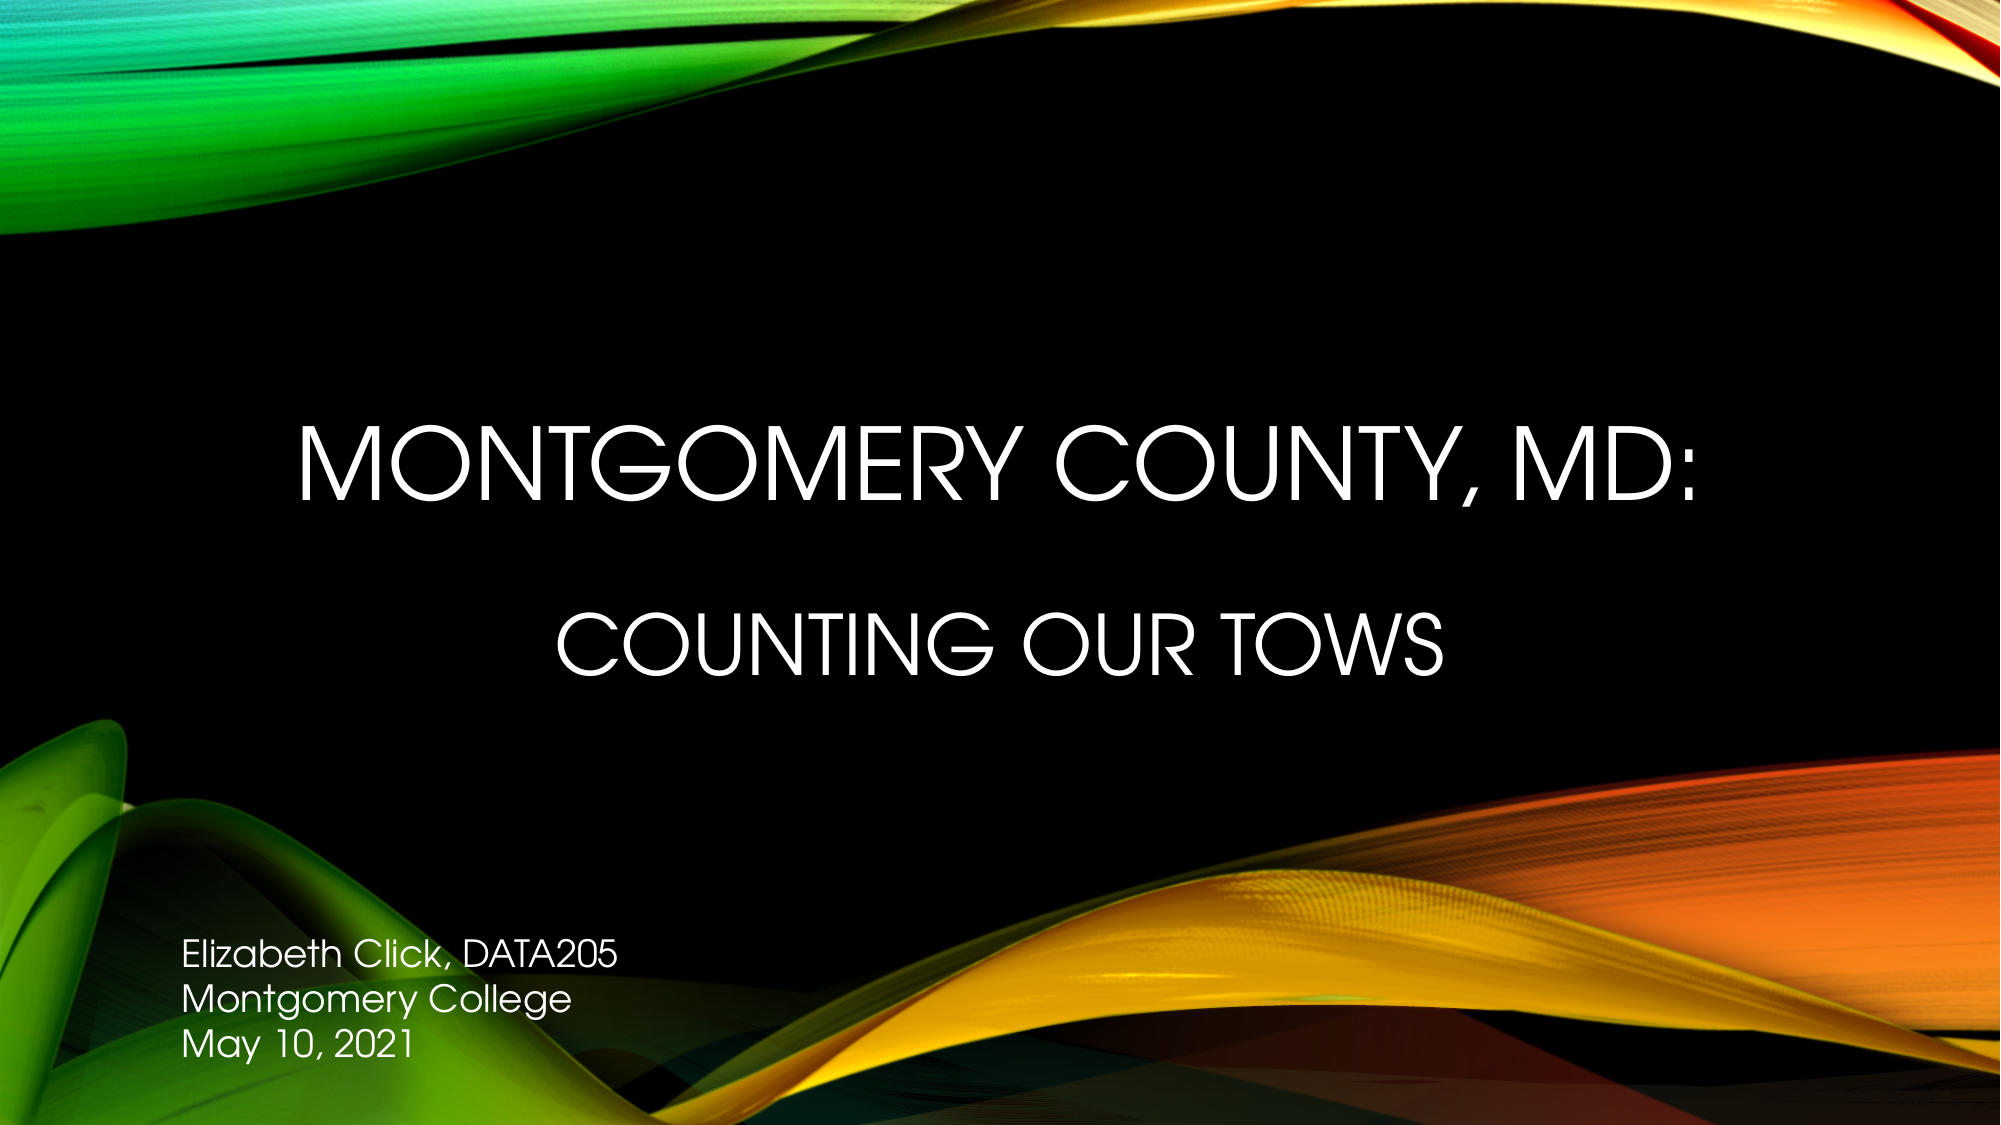

# MONTGOMERY COUNTY, md:
COUNTING OUR TOWS
Elizabeth Click, DATA205
Montgomery College
May 10, 2021